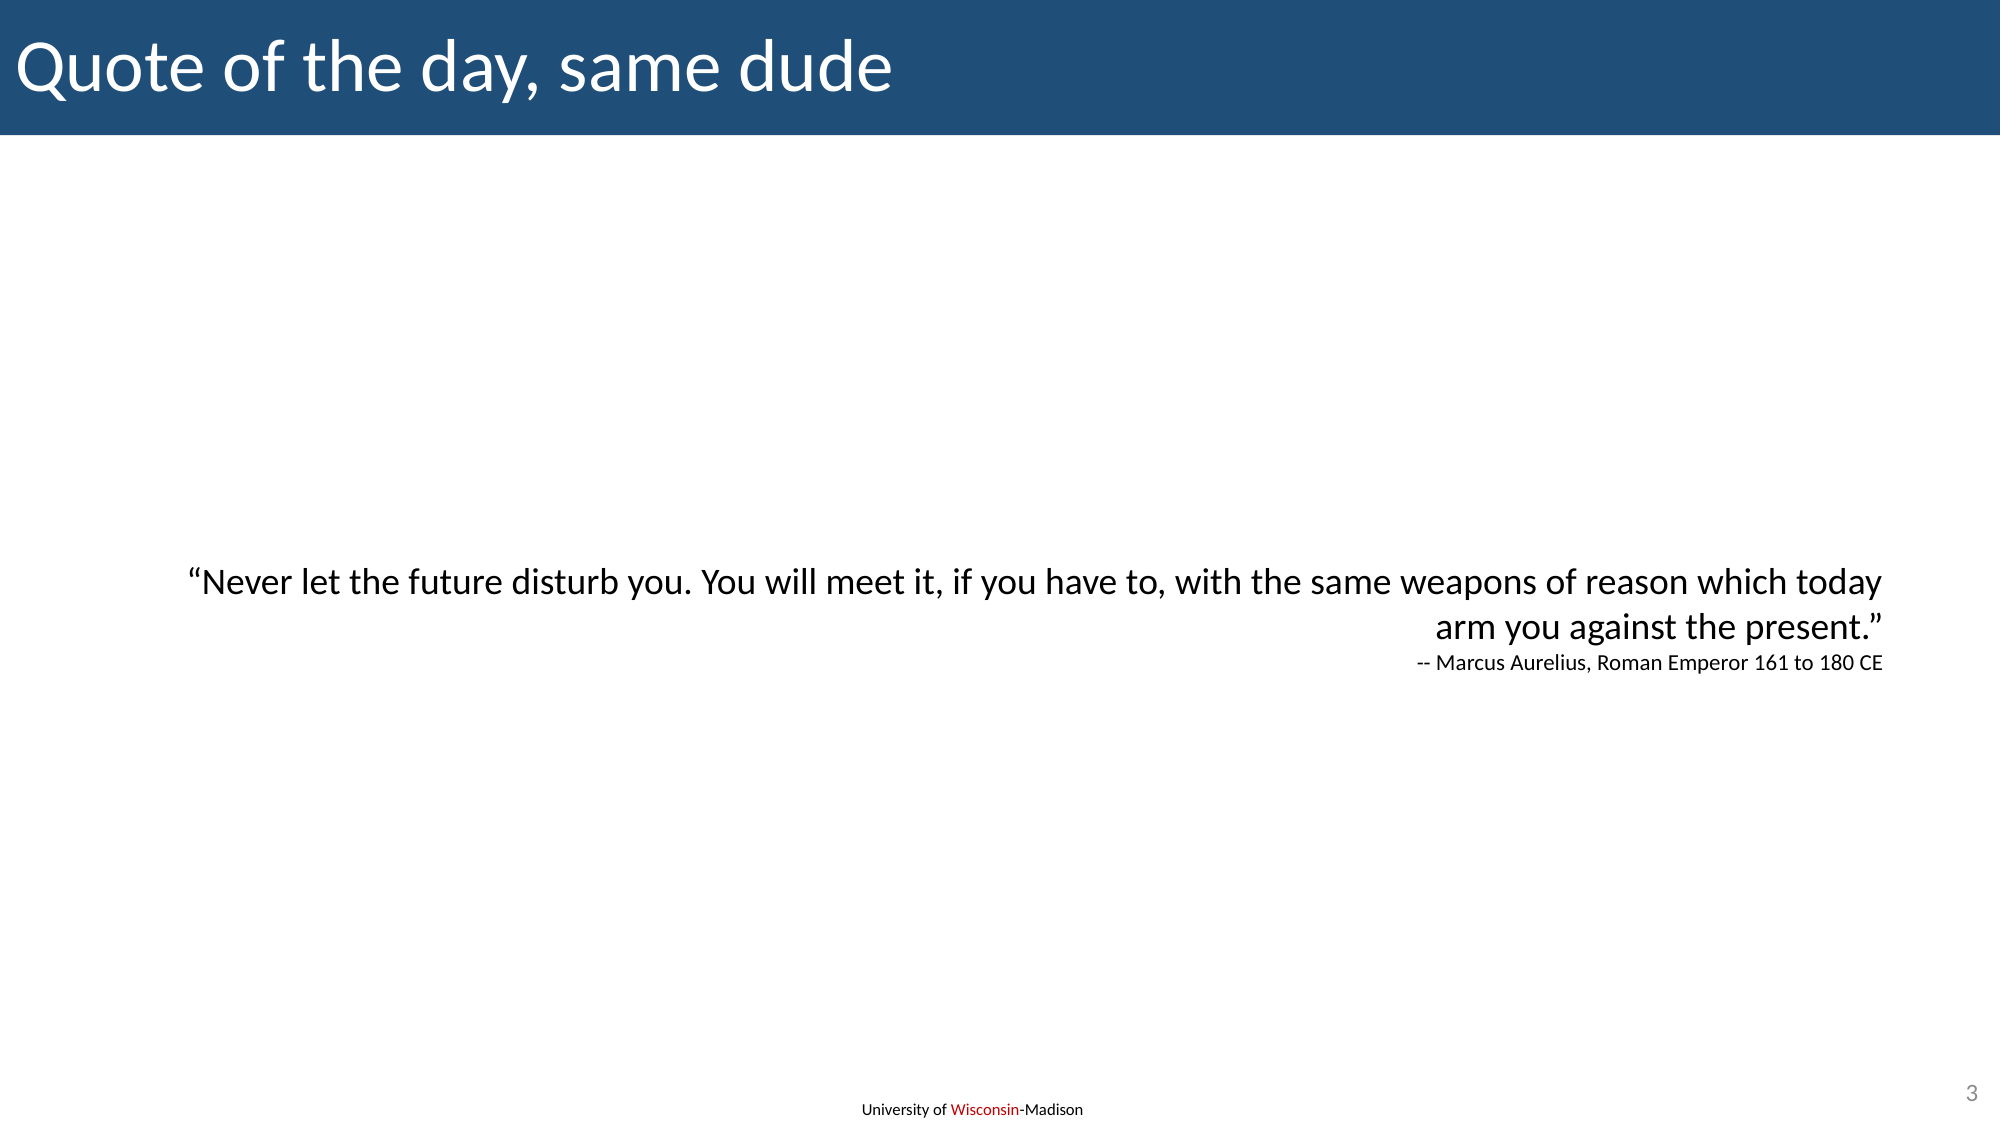

# Quote of the day, same dude
“Never let the future disturb you. You will meet it, if you have to, with the same weapons of reason which today arm you against the present.”
-- Marcus Aurelius, Roman Emperor 161 to 180 CE
3